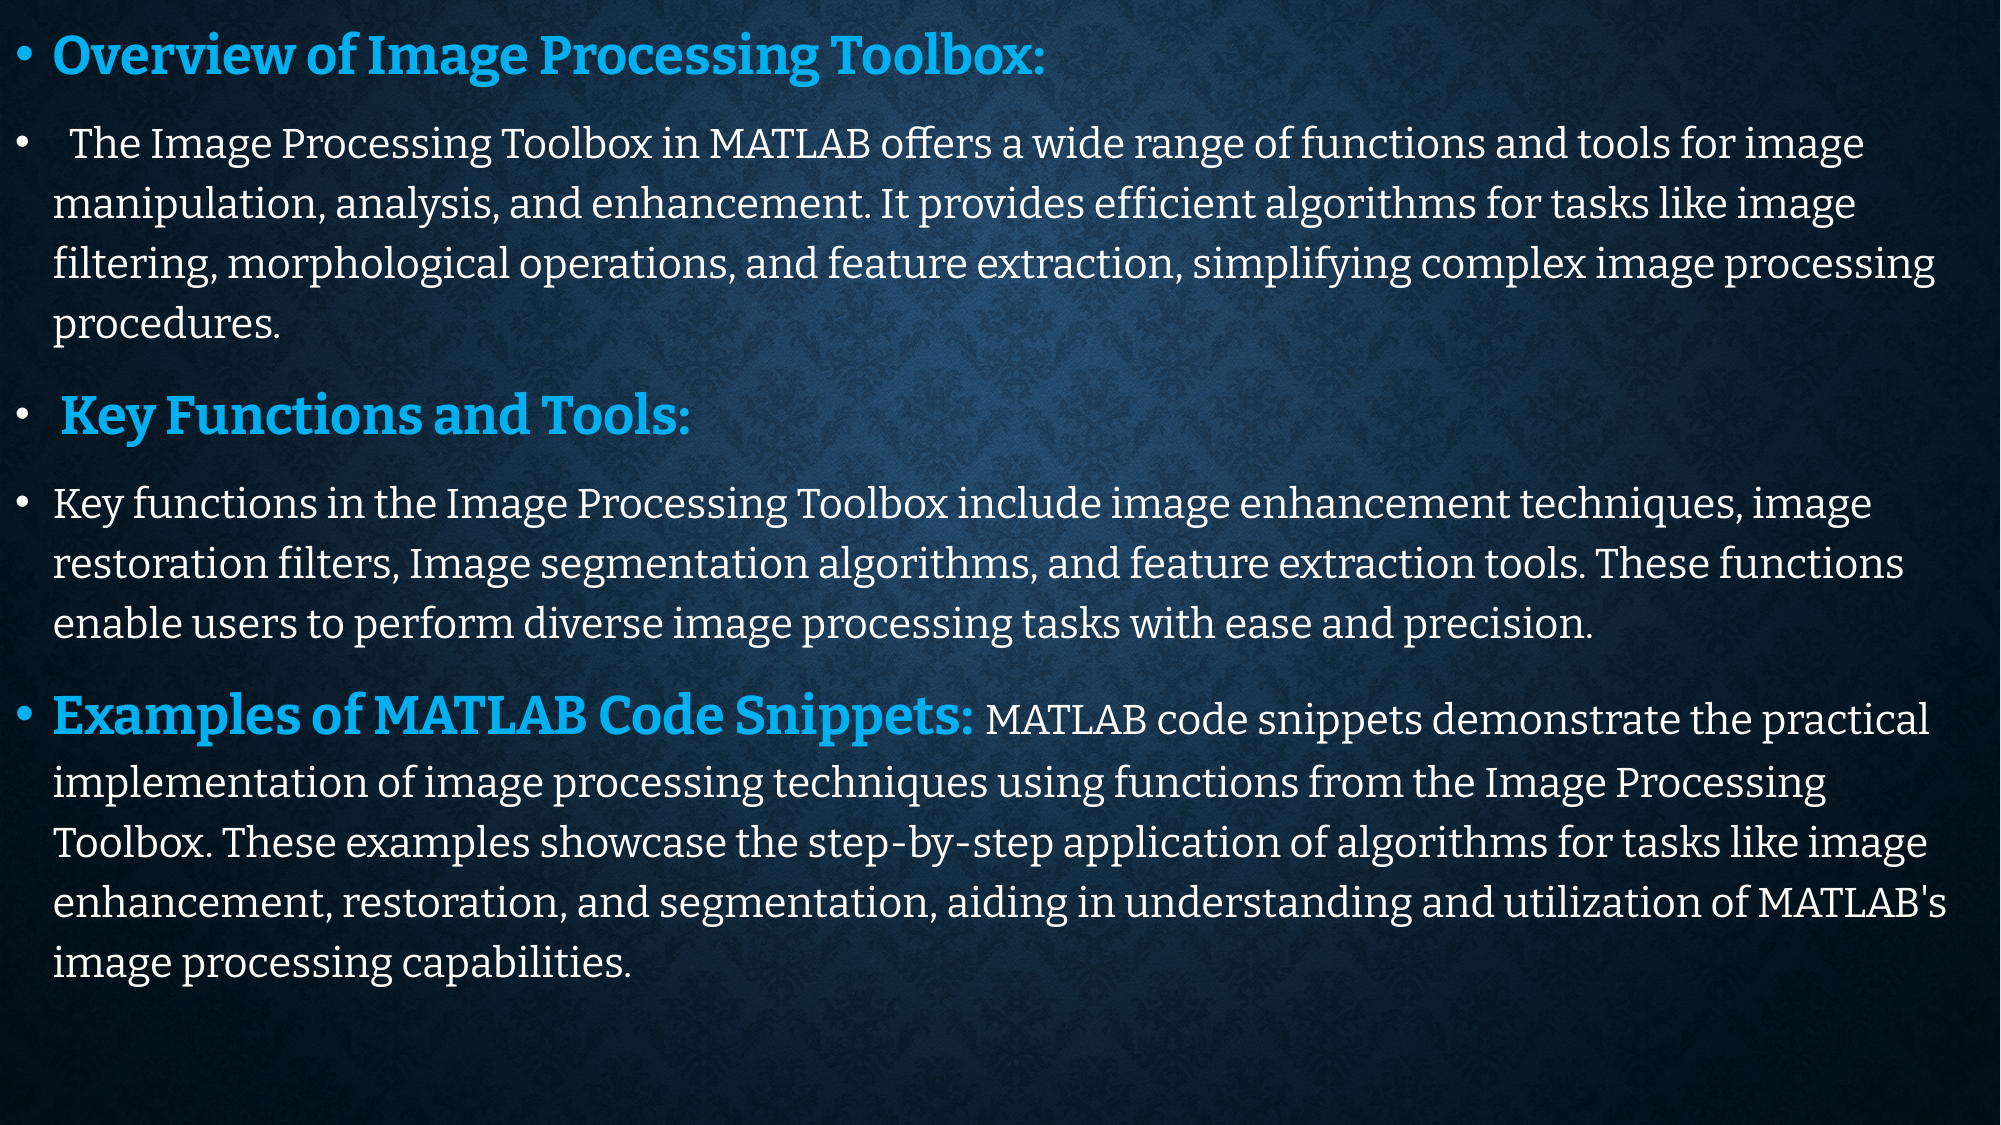

Overview of Image Processing Toolbox:
  The Image Processing Toolbox in MATLAB offers a wide range of functions and tools for image manipulation, analysis, and enhancement. It provides efficient algorithms for tasks like image filtering, morphological operations, and feature extraction, simplifying complex image processing procedures.
 Key Functions and Tools:
Key functions in the Image Processing Toolbox include image enhancement techniques, image restoration filters, Image segmentation algorithms, and feature extraction tools. These functions enable users to perform diverse image processing tasks with ease and precision.
Examples of MATLAB Code Snippets: MATLAB code snippets demonstrate the practical implementation of image processing techniques using functions from the Image Processing Toolbox. These examples showcase the step-by-step application of algorithms for tasks like image enhancement, restoration, and segmentation, aiding in understanding and utilization of MATLAB's image processing capabilities.